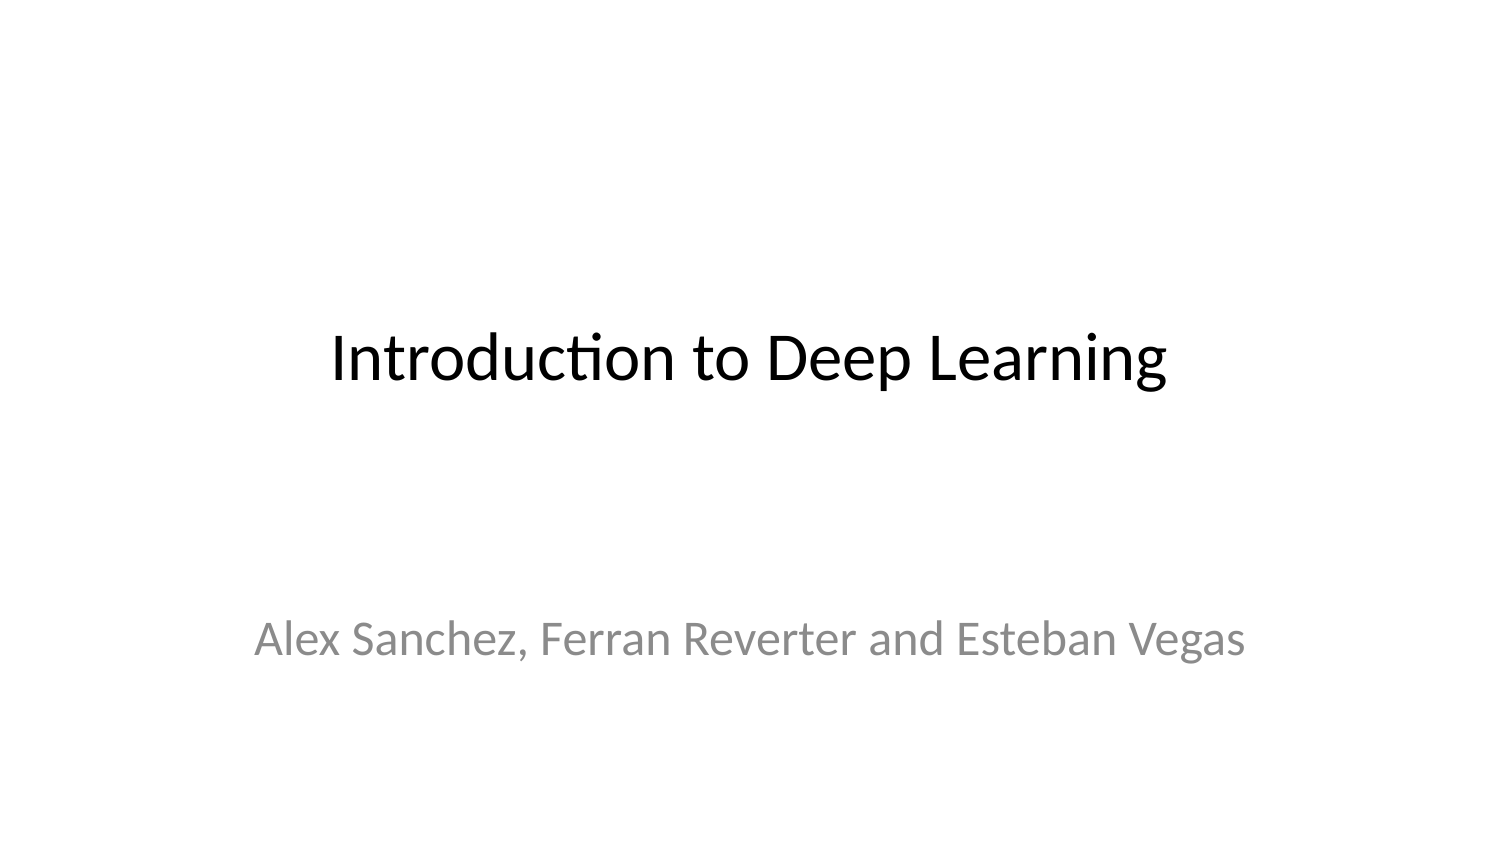

# Introduction to Deep Learning
Alex Sanchez, Ferran Reverter and Esteban Vegas